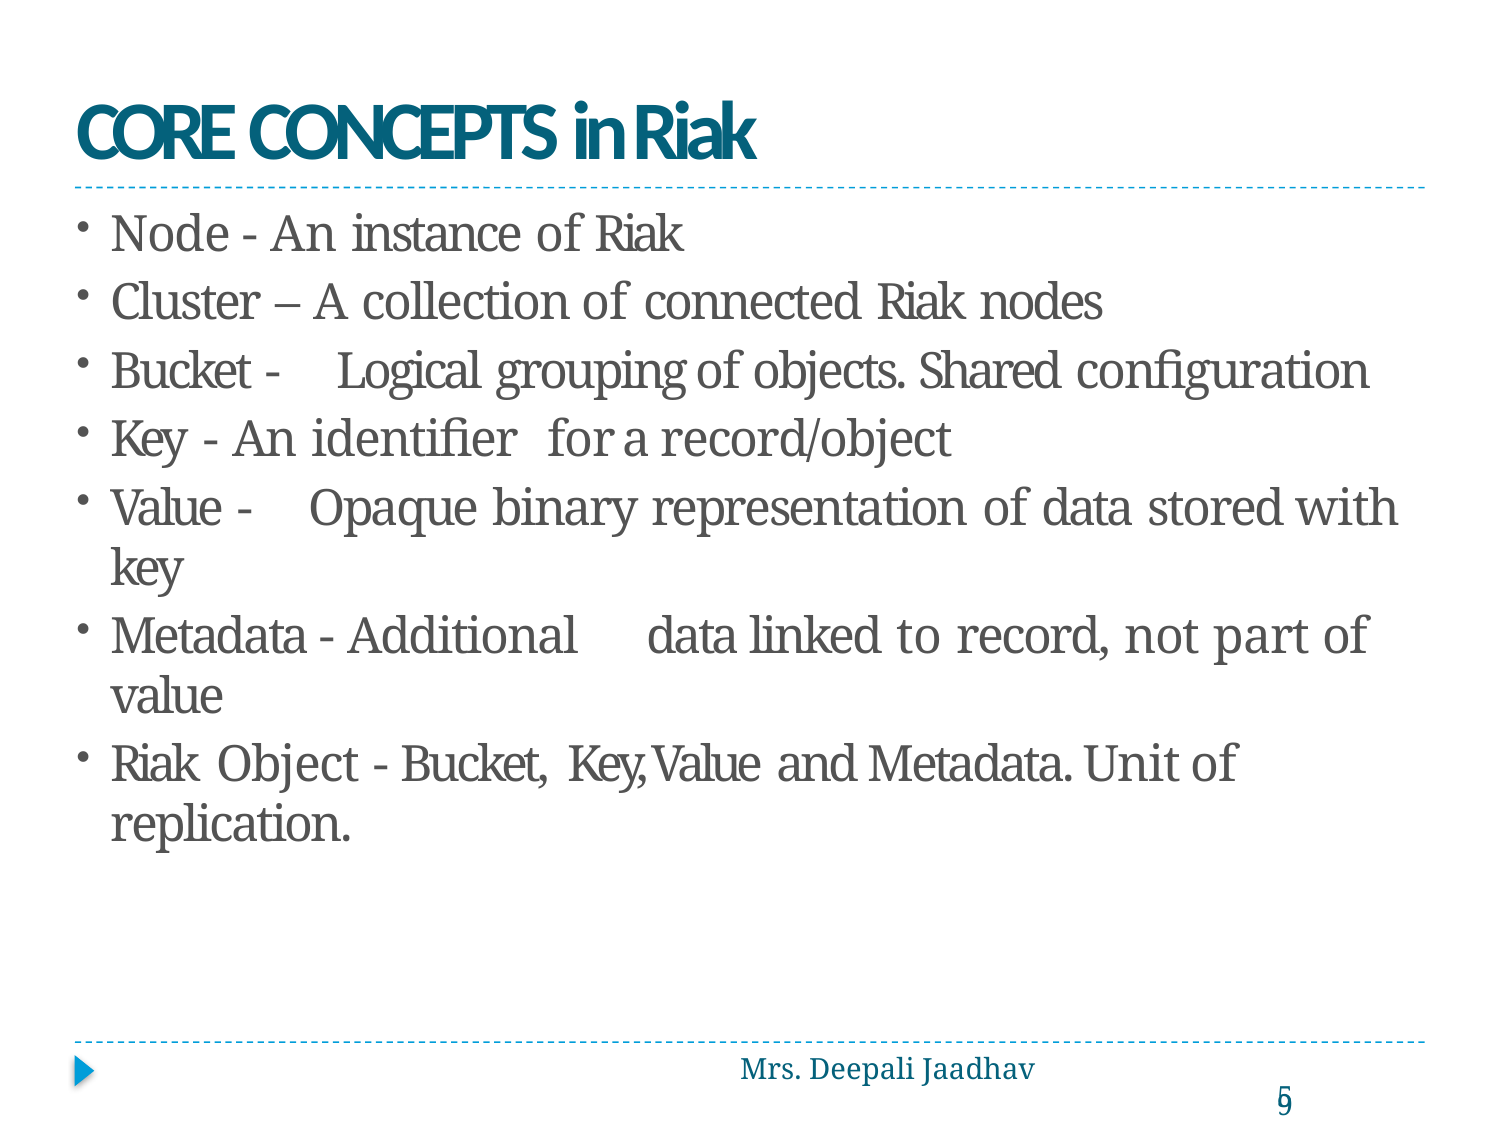

# CORE CONCEPTS in Riak
Node - An instance of Riak
Cluster – A collection of connected Riak nodes
Bucket -	Logical	grouping	of objects. Shared configuration
Key  - An identifier	for	a	record/object
Value -	Opaque binary representation of data stored with key
Metadata - Additional	data linked to record, not part of value
Riak  Object - Bucket,  Key, Value and Metadata. Unit of  replication.
Mrs. Deepali Jaadhav
59